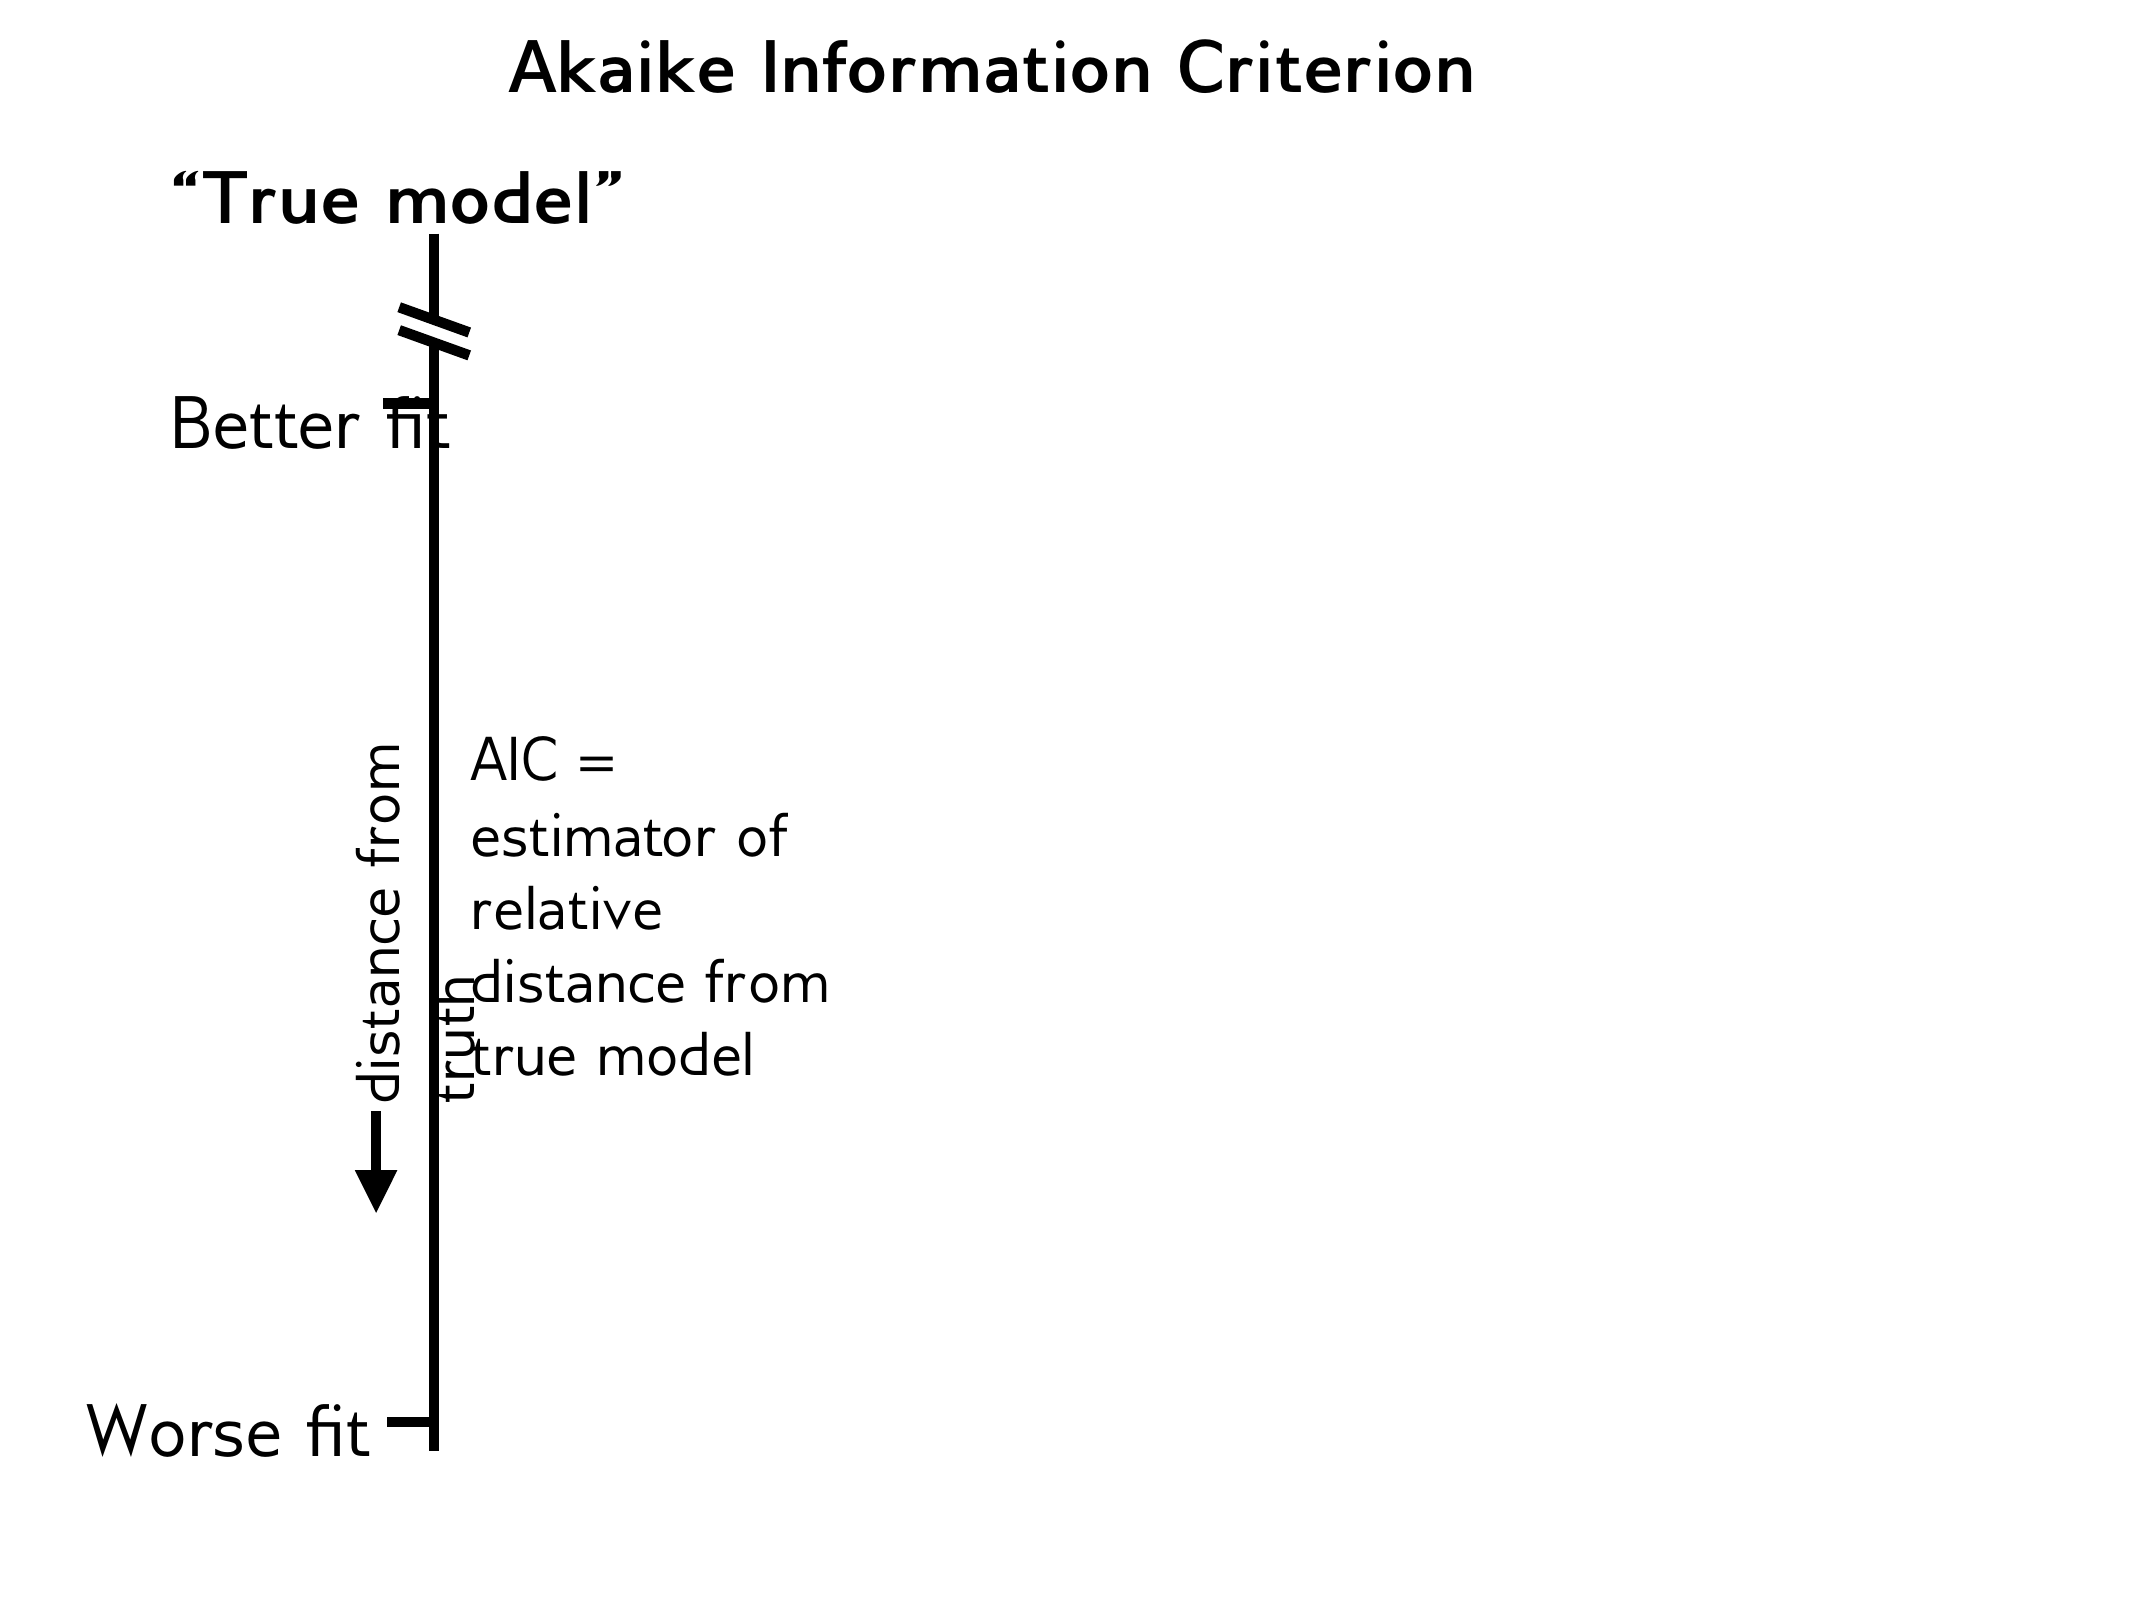

# Akaike Information Criterion
“True model”

Better fit

distance from truth
AIC =
estimator of relative distance from true model

Worse fit